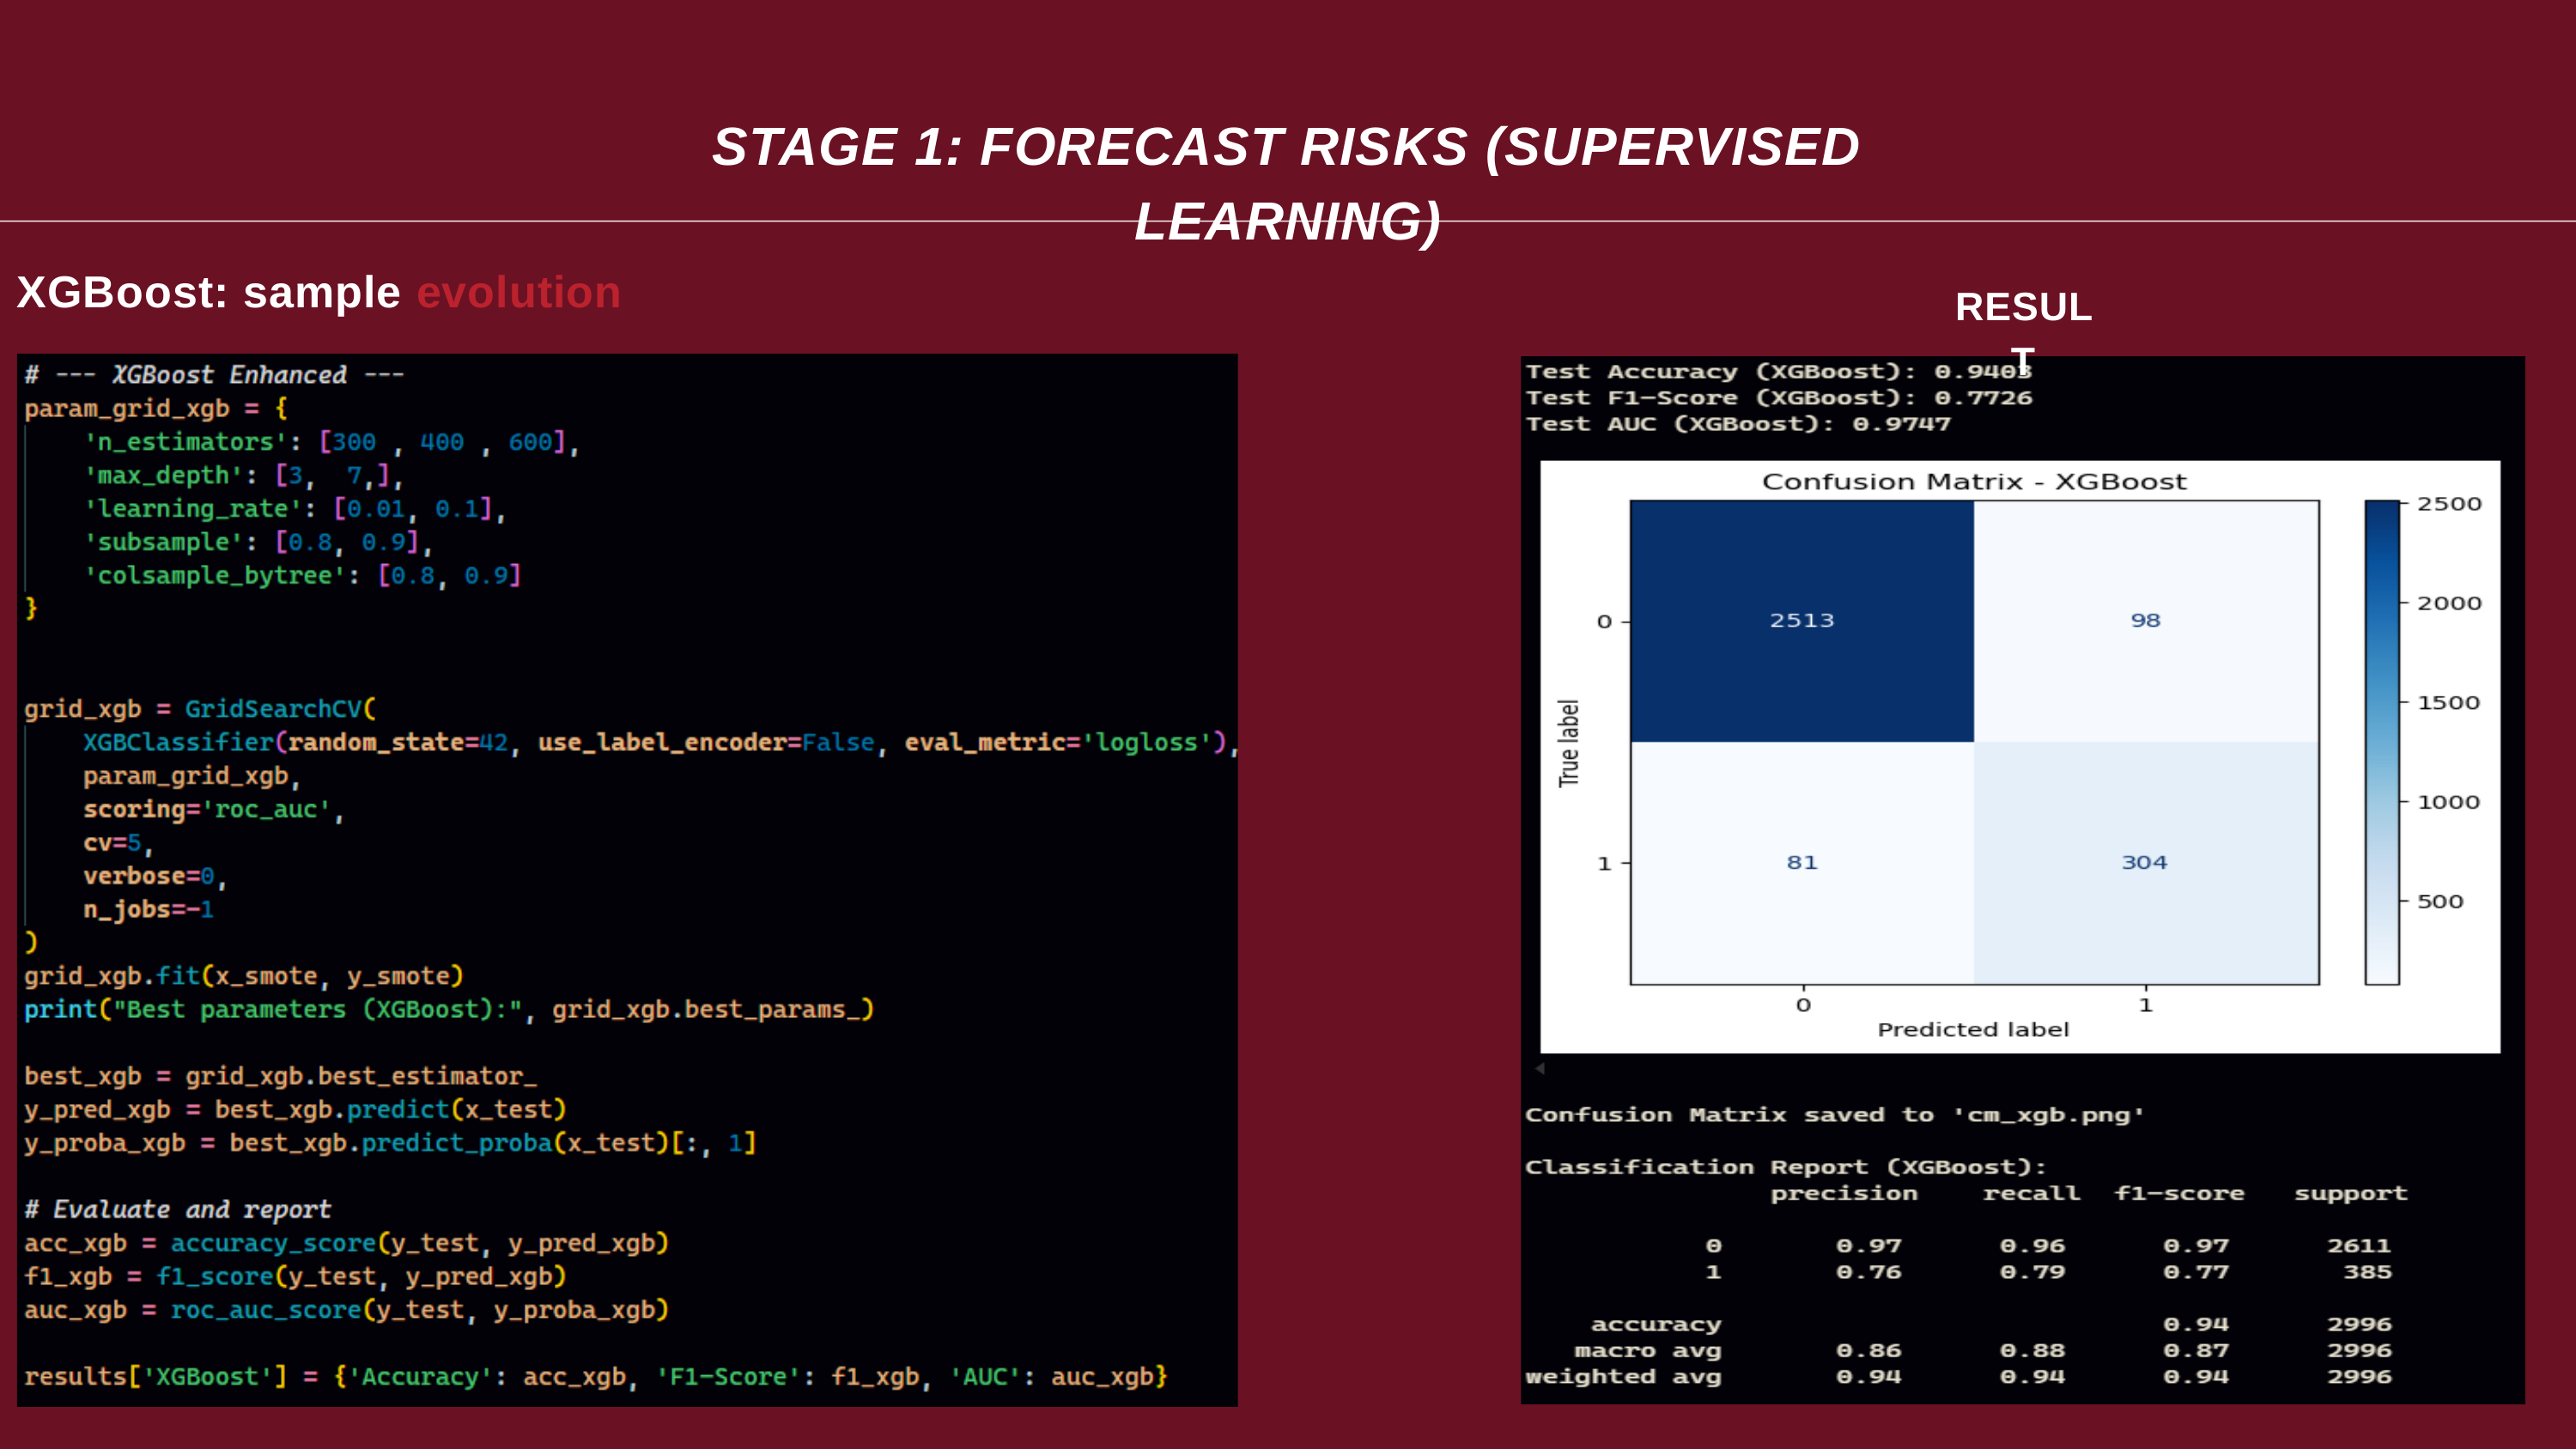

STAGE 1: FORECAST RISKS (SUPERVISED LEARNING)

XGBoost: sample evolution
RESULT